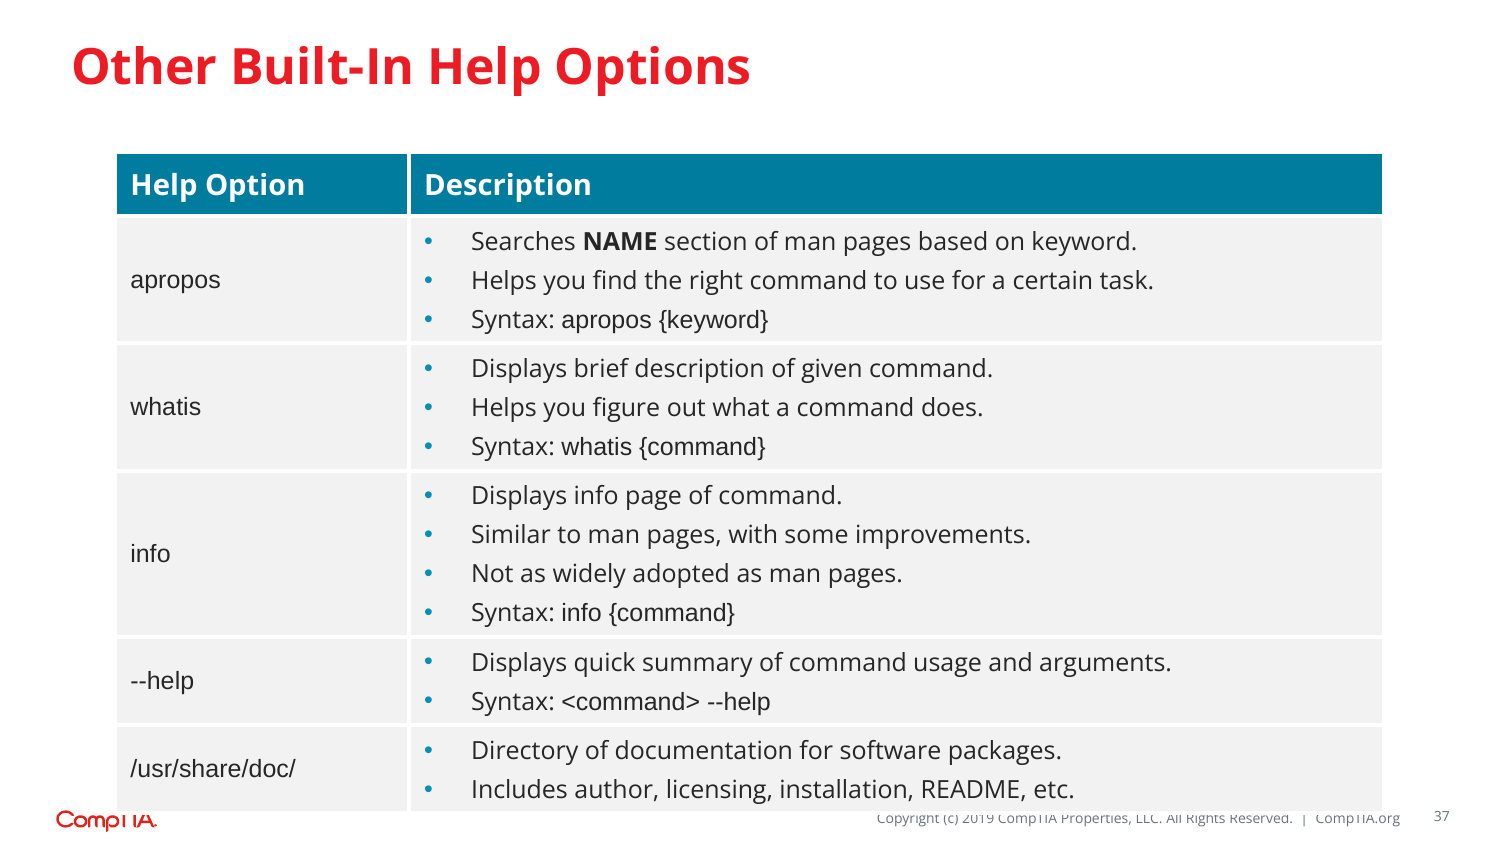

# Other Built-In Help Options
| Help Option | Description |
| --- | --- |
| apropos | Searches NAME section of man pages based on keyword. Helps you find the right command to use for a certain task. Syntax: apropos {keyword} |
| whatis | Displays brief description of given command. Helps you figure out what a command does. Syntax: whatis {command} |
| info | Displays info page of command. Similar to man pages, with some improvements. Not as widely adopted as man pages. Syntax: info {command} |
| --help | Displays quick summary of command usage and arguments. Syntax: <command> --help |
| /usr/share/doc/ | Directory of documentation for software packages. Includes author, licensing, installation, README, etc. |
37